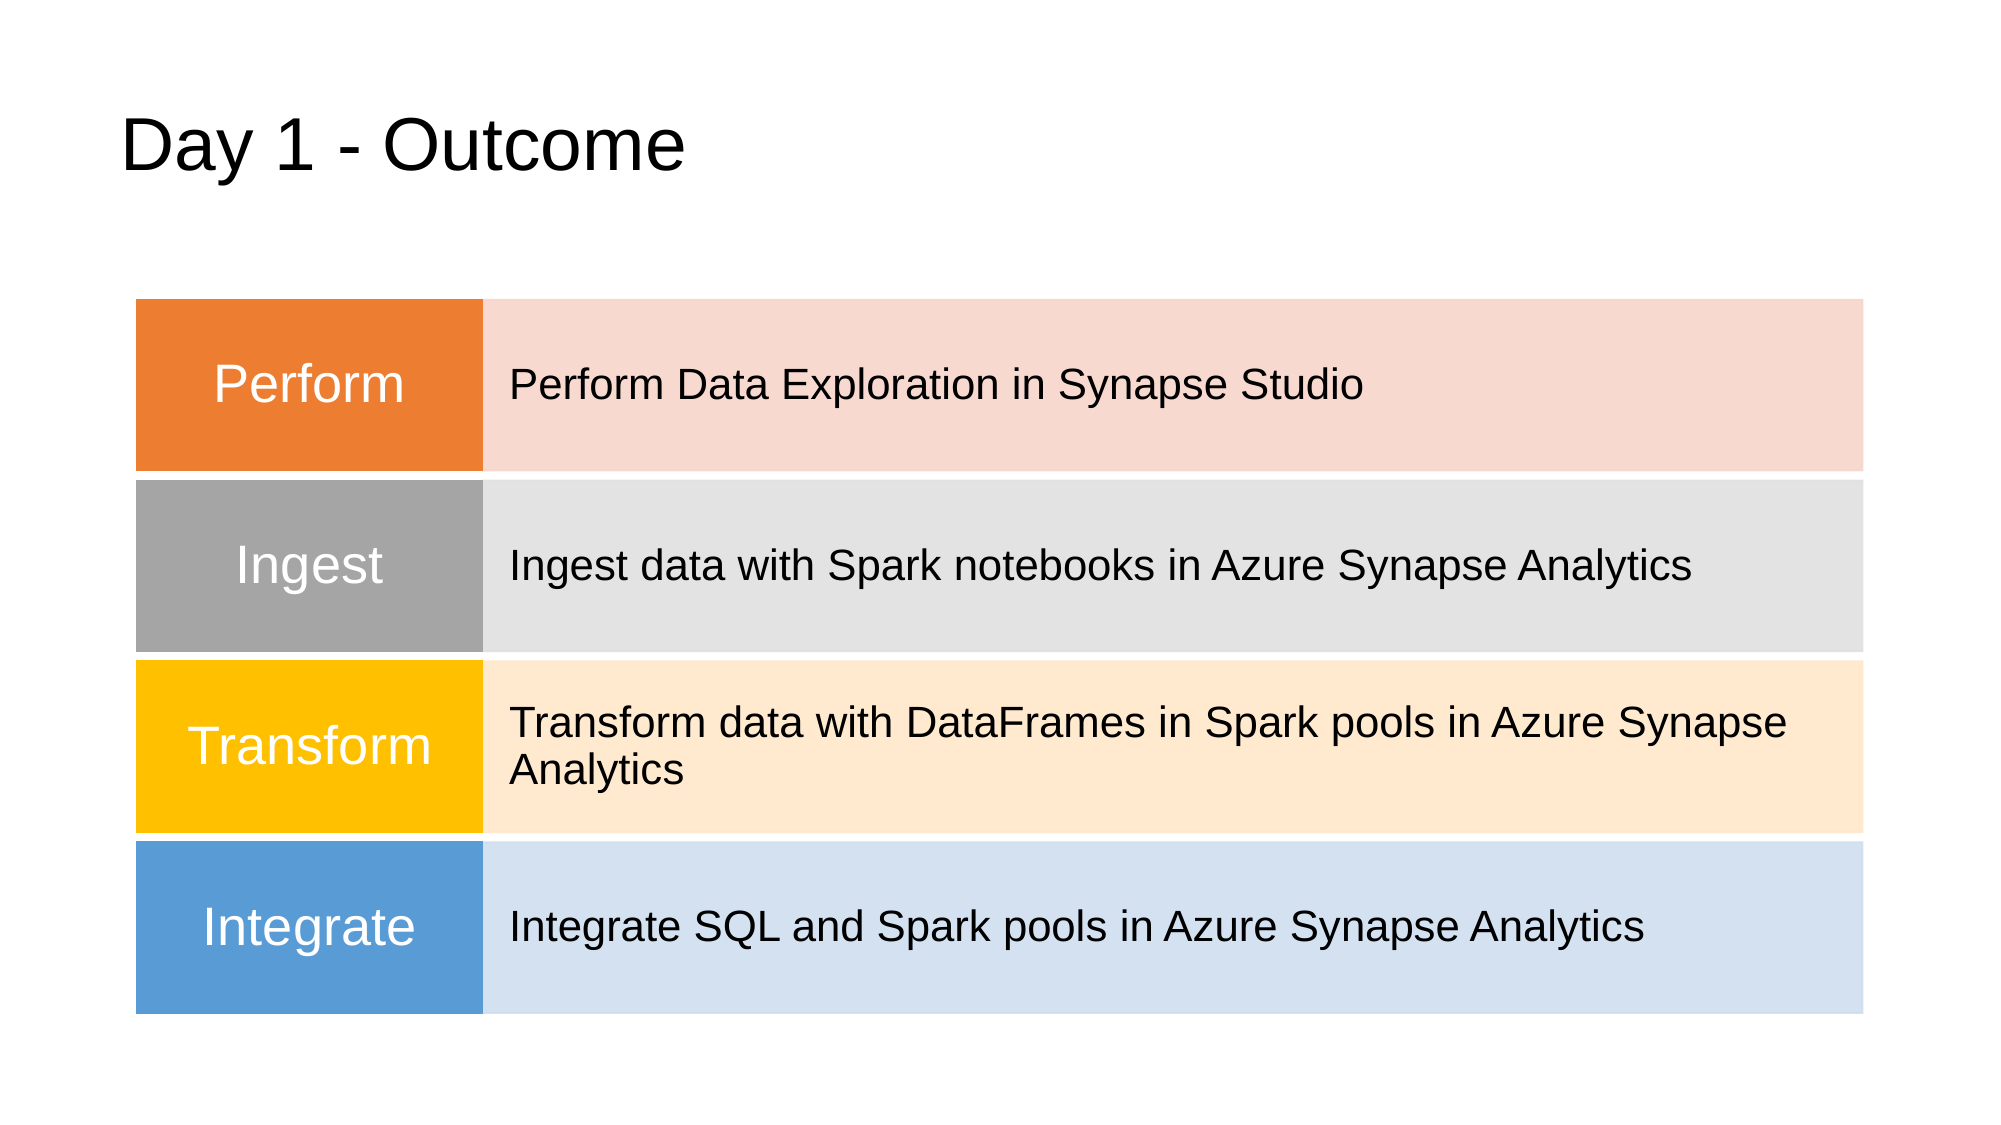

# Day 1 - Outcome

Perform

Perform Data Exploration in Synapse Studio

Ingest

Ingest data with Spark notebooks in Azure Synapse Analytics

Transform

Transform data with DataFrames in Spark pools in Azure Synapse Analytics

Integrate

Integrate SQL and Spark pools in Azure Synapse Analytics